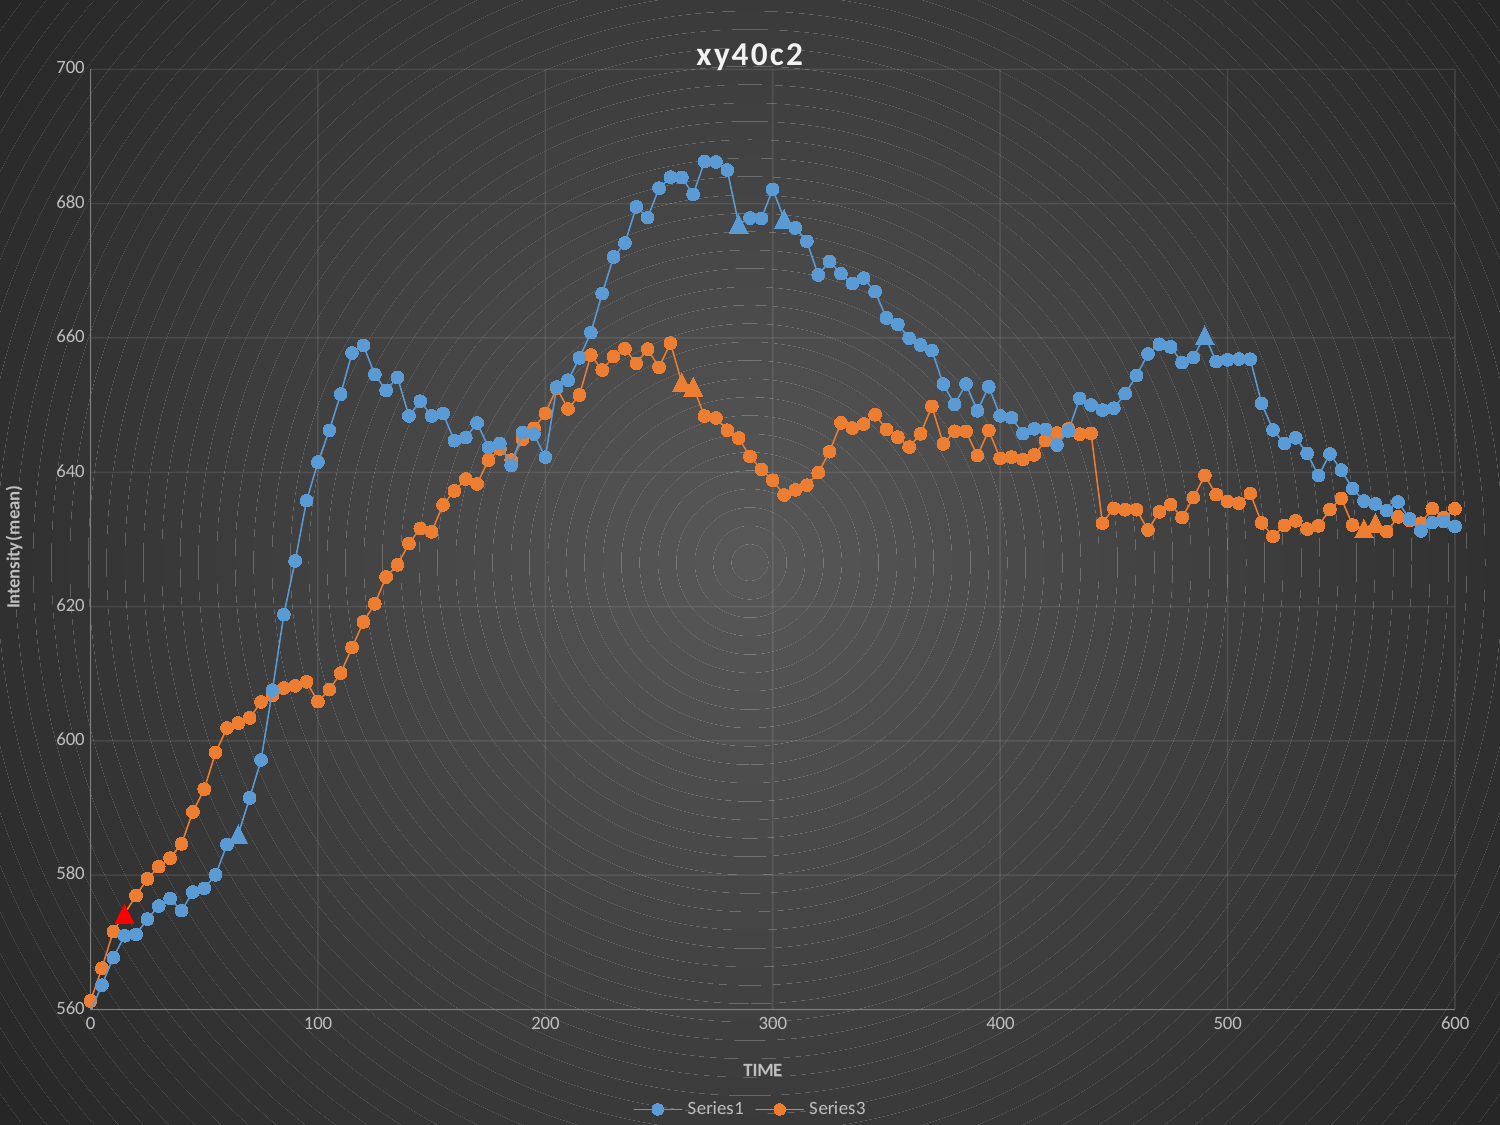

### Chart: xy40c2

| Category |  |  |
|---|---|---|
#